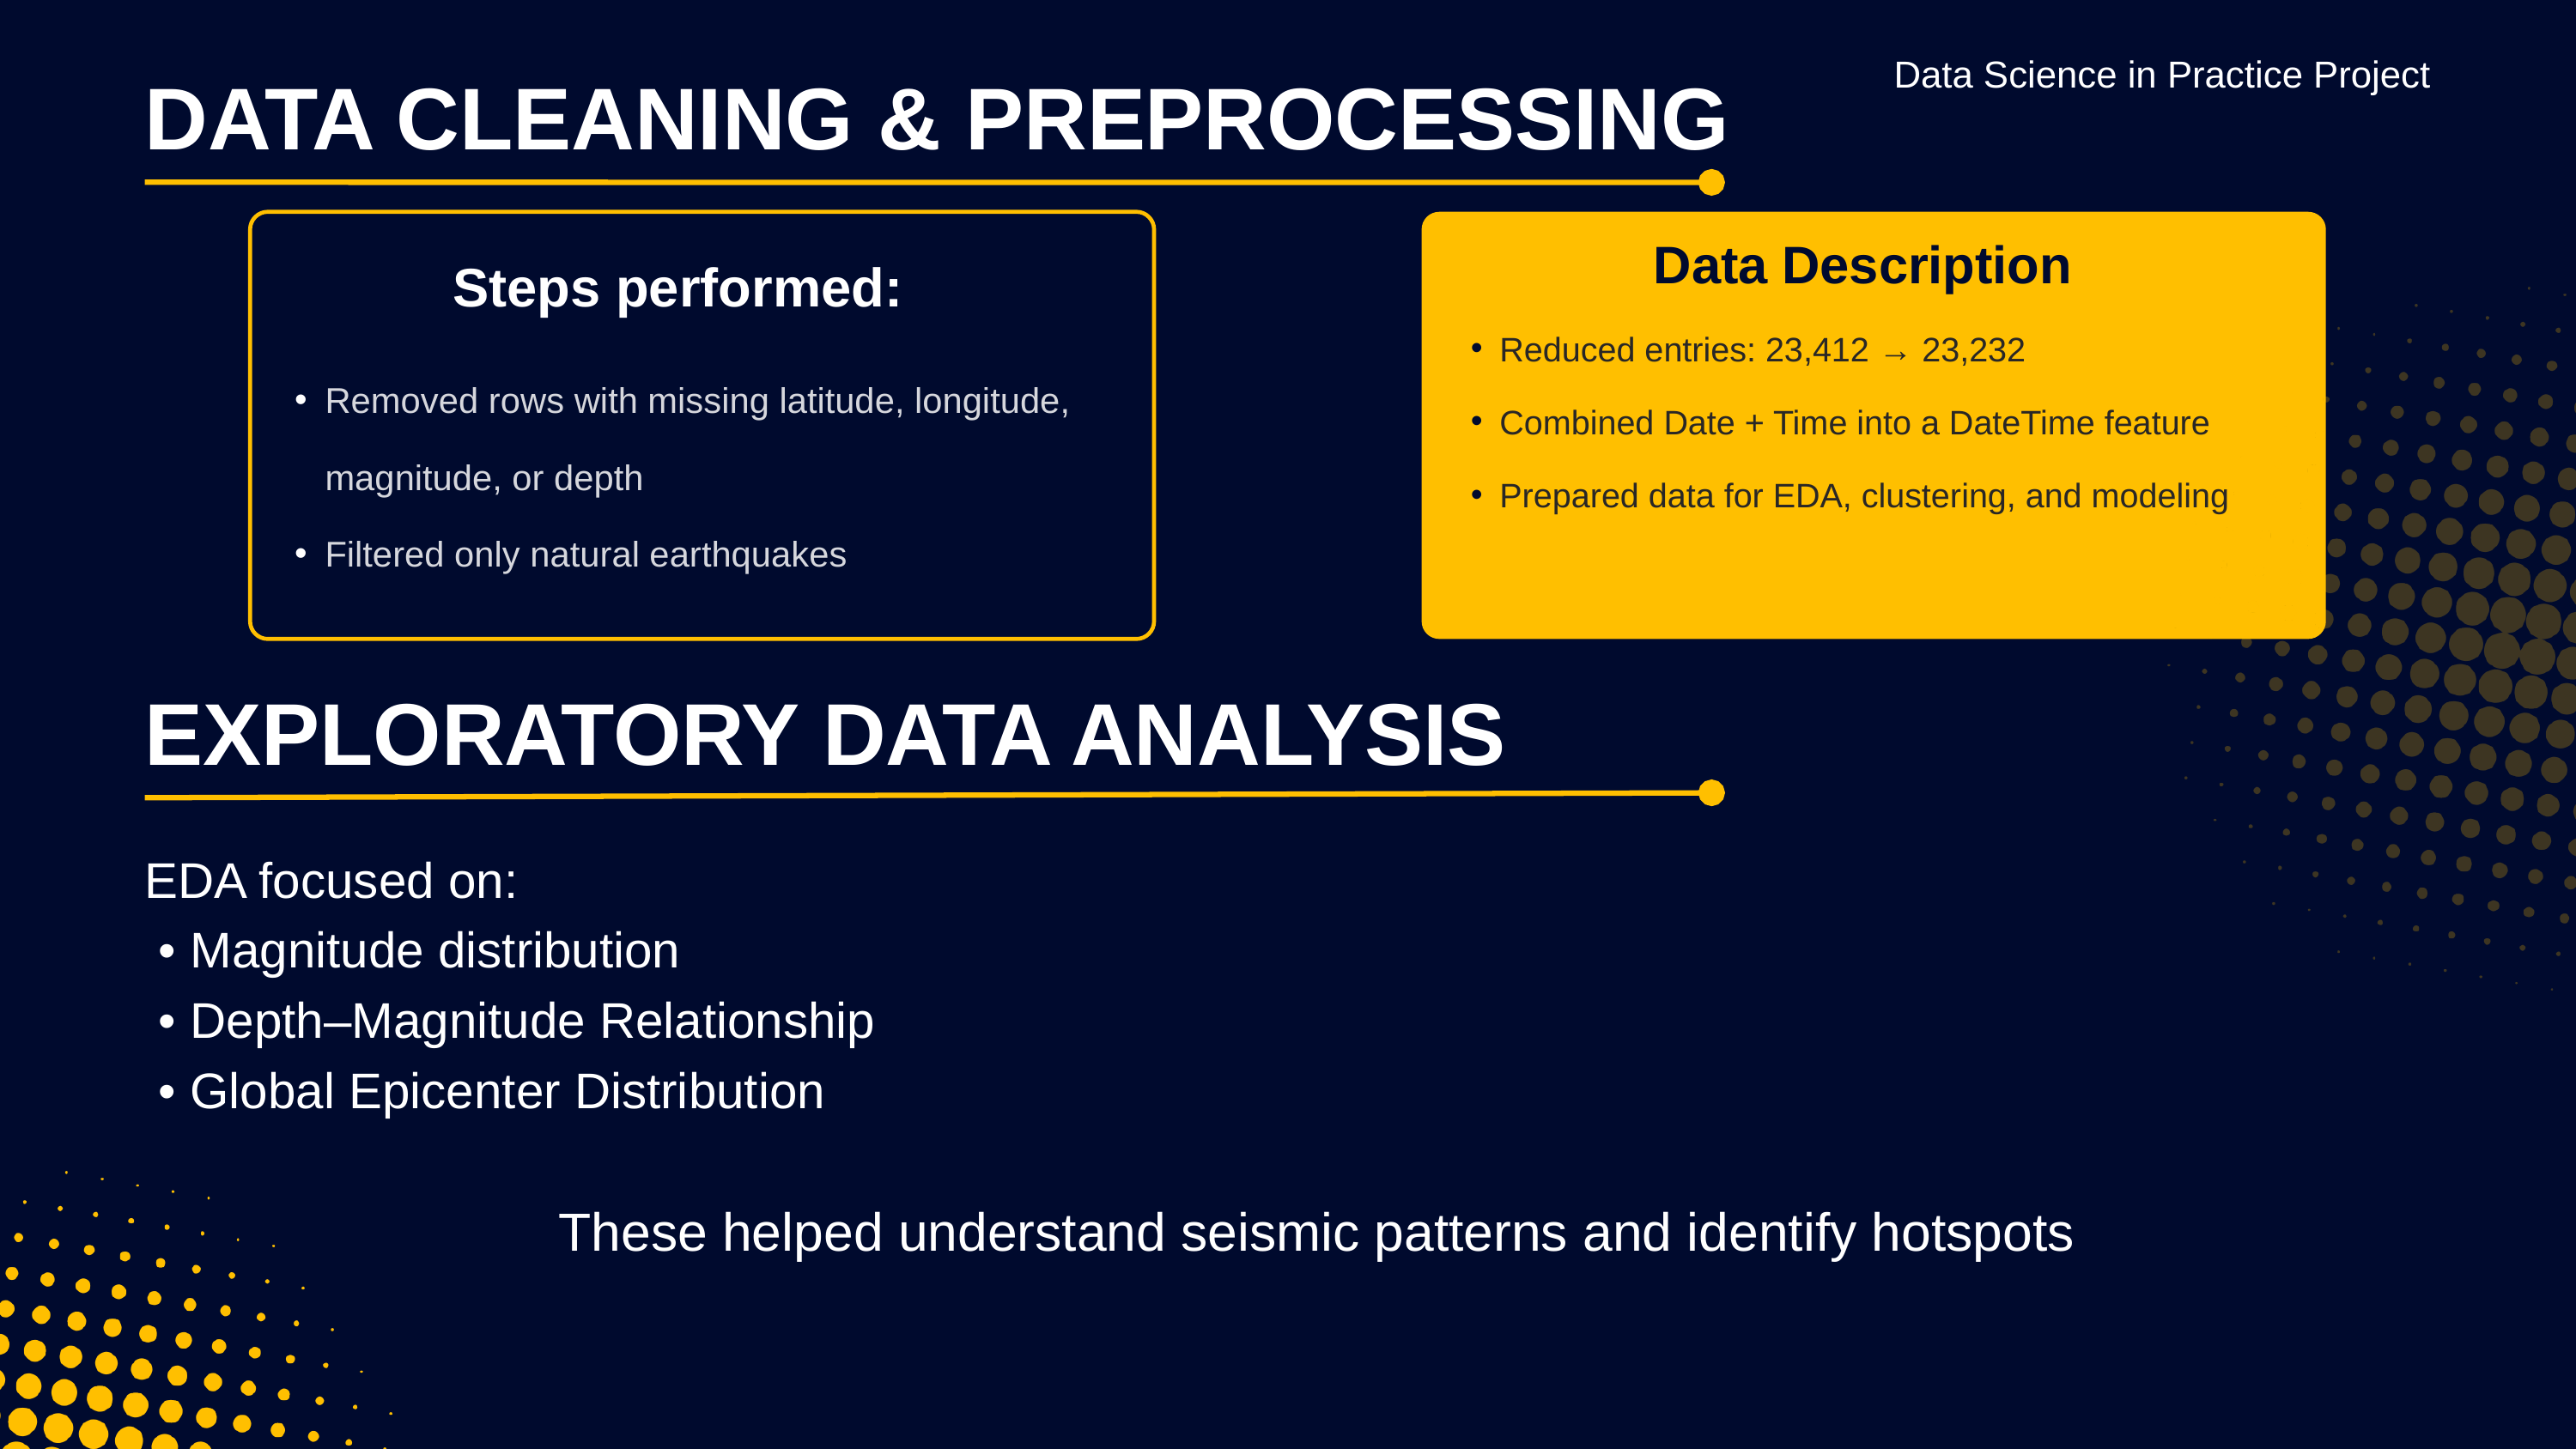

Data Science in Practice Project

DATA CLEANING & PREPROCESSING

Data Description
Steps performed:

Reduced entries: 23,412 → 23,232
Combined Date + Time into a DateTime feature
Prepared data for EDA, clustering, and modeling

Removed rows with missing latitude, longitude, magnitude, or depth
Filtered only natural earthquakes
EXPLORATORY DATA ANALYSIS

EDA focused on:
 • Magnitude distribution
 • Depth–Magnitude Relationship
 • Global Epicenter Distribution

These helped understand seismic patterns and identify hotspots